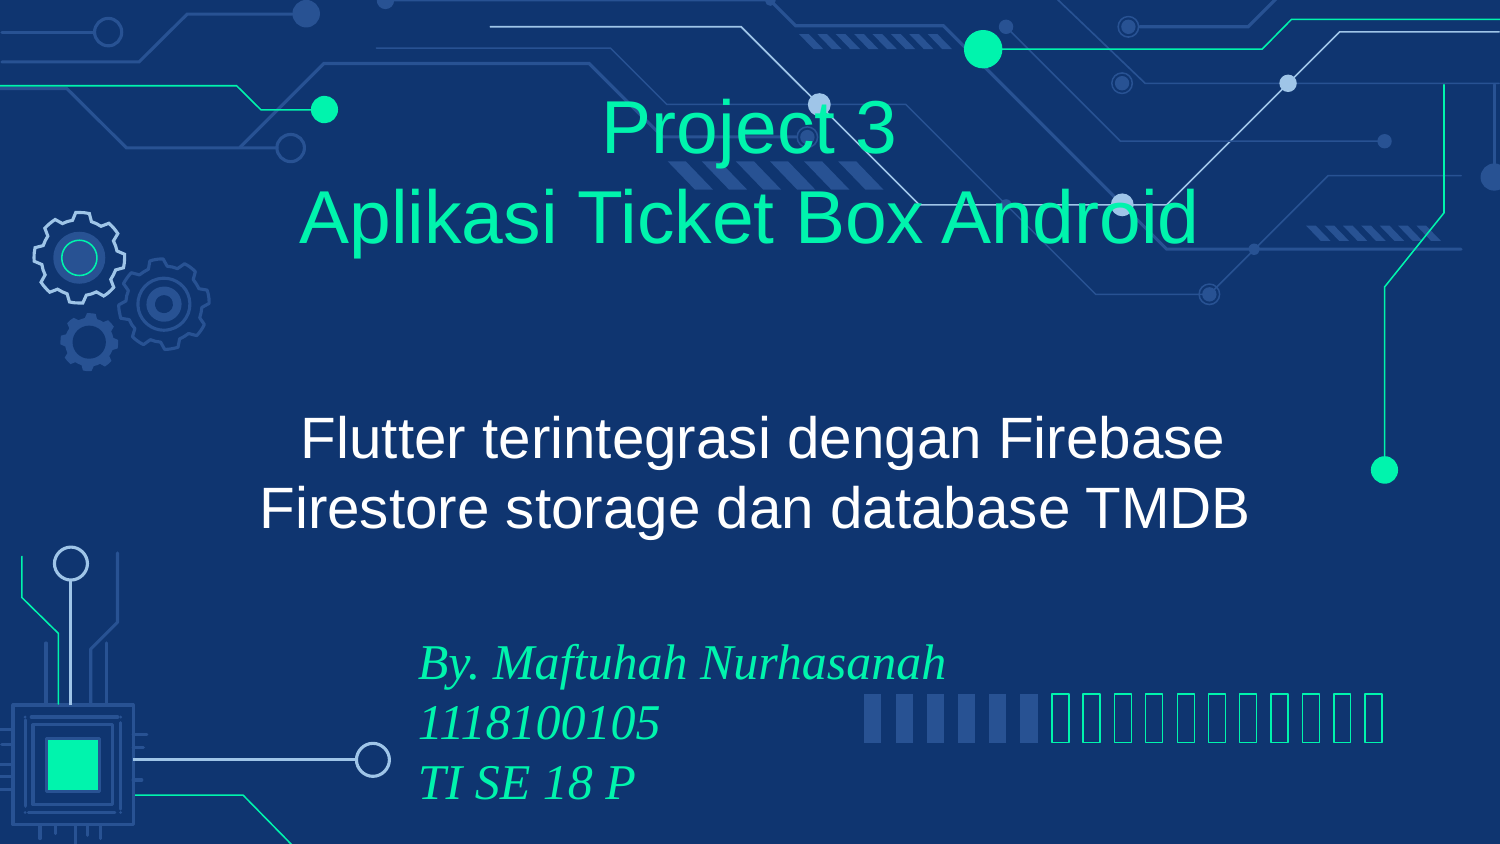

# Project 3 Aplikasi Ticket Box Android
Flutter terintegrasi dengan Firebase Firestore storage dan database TMDB
By. Maftuhah Nurhasanah
1118100105
TI SE 18 P